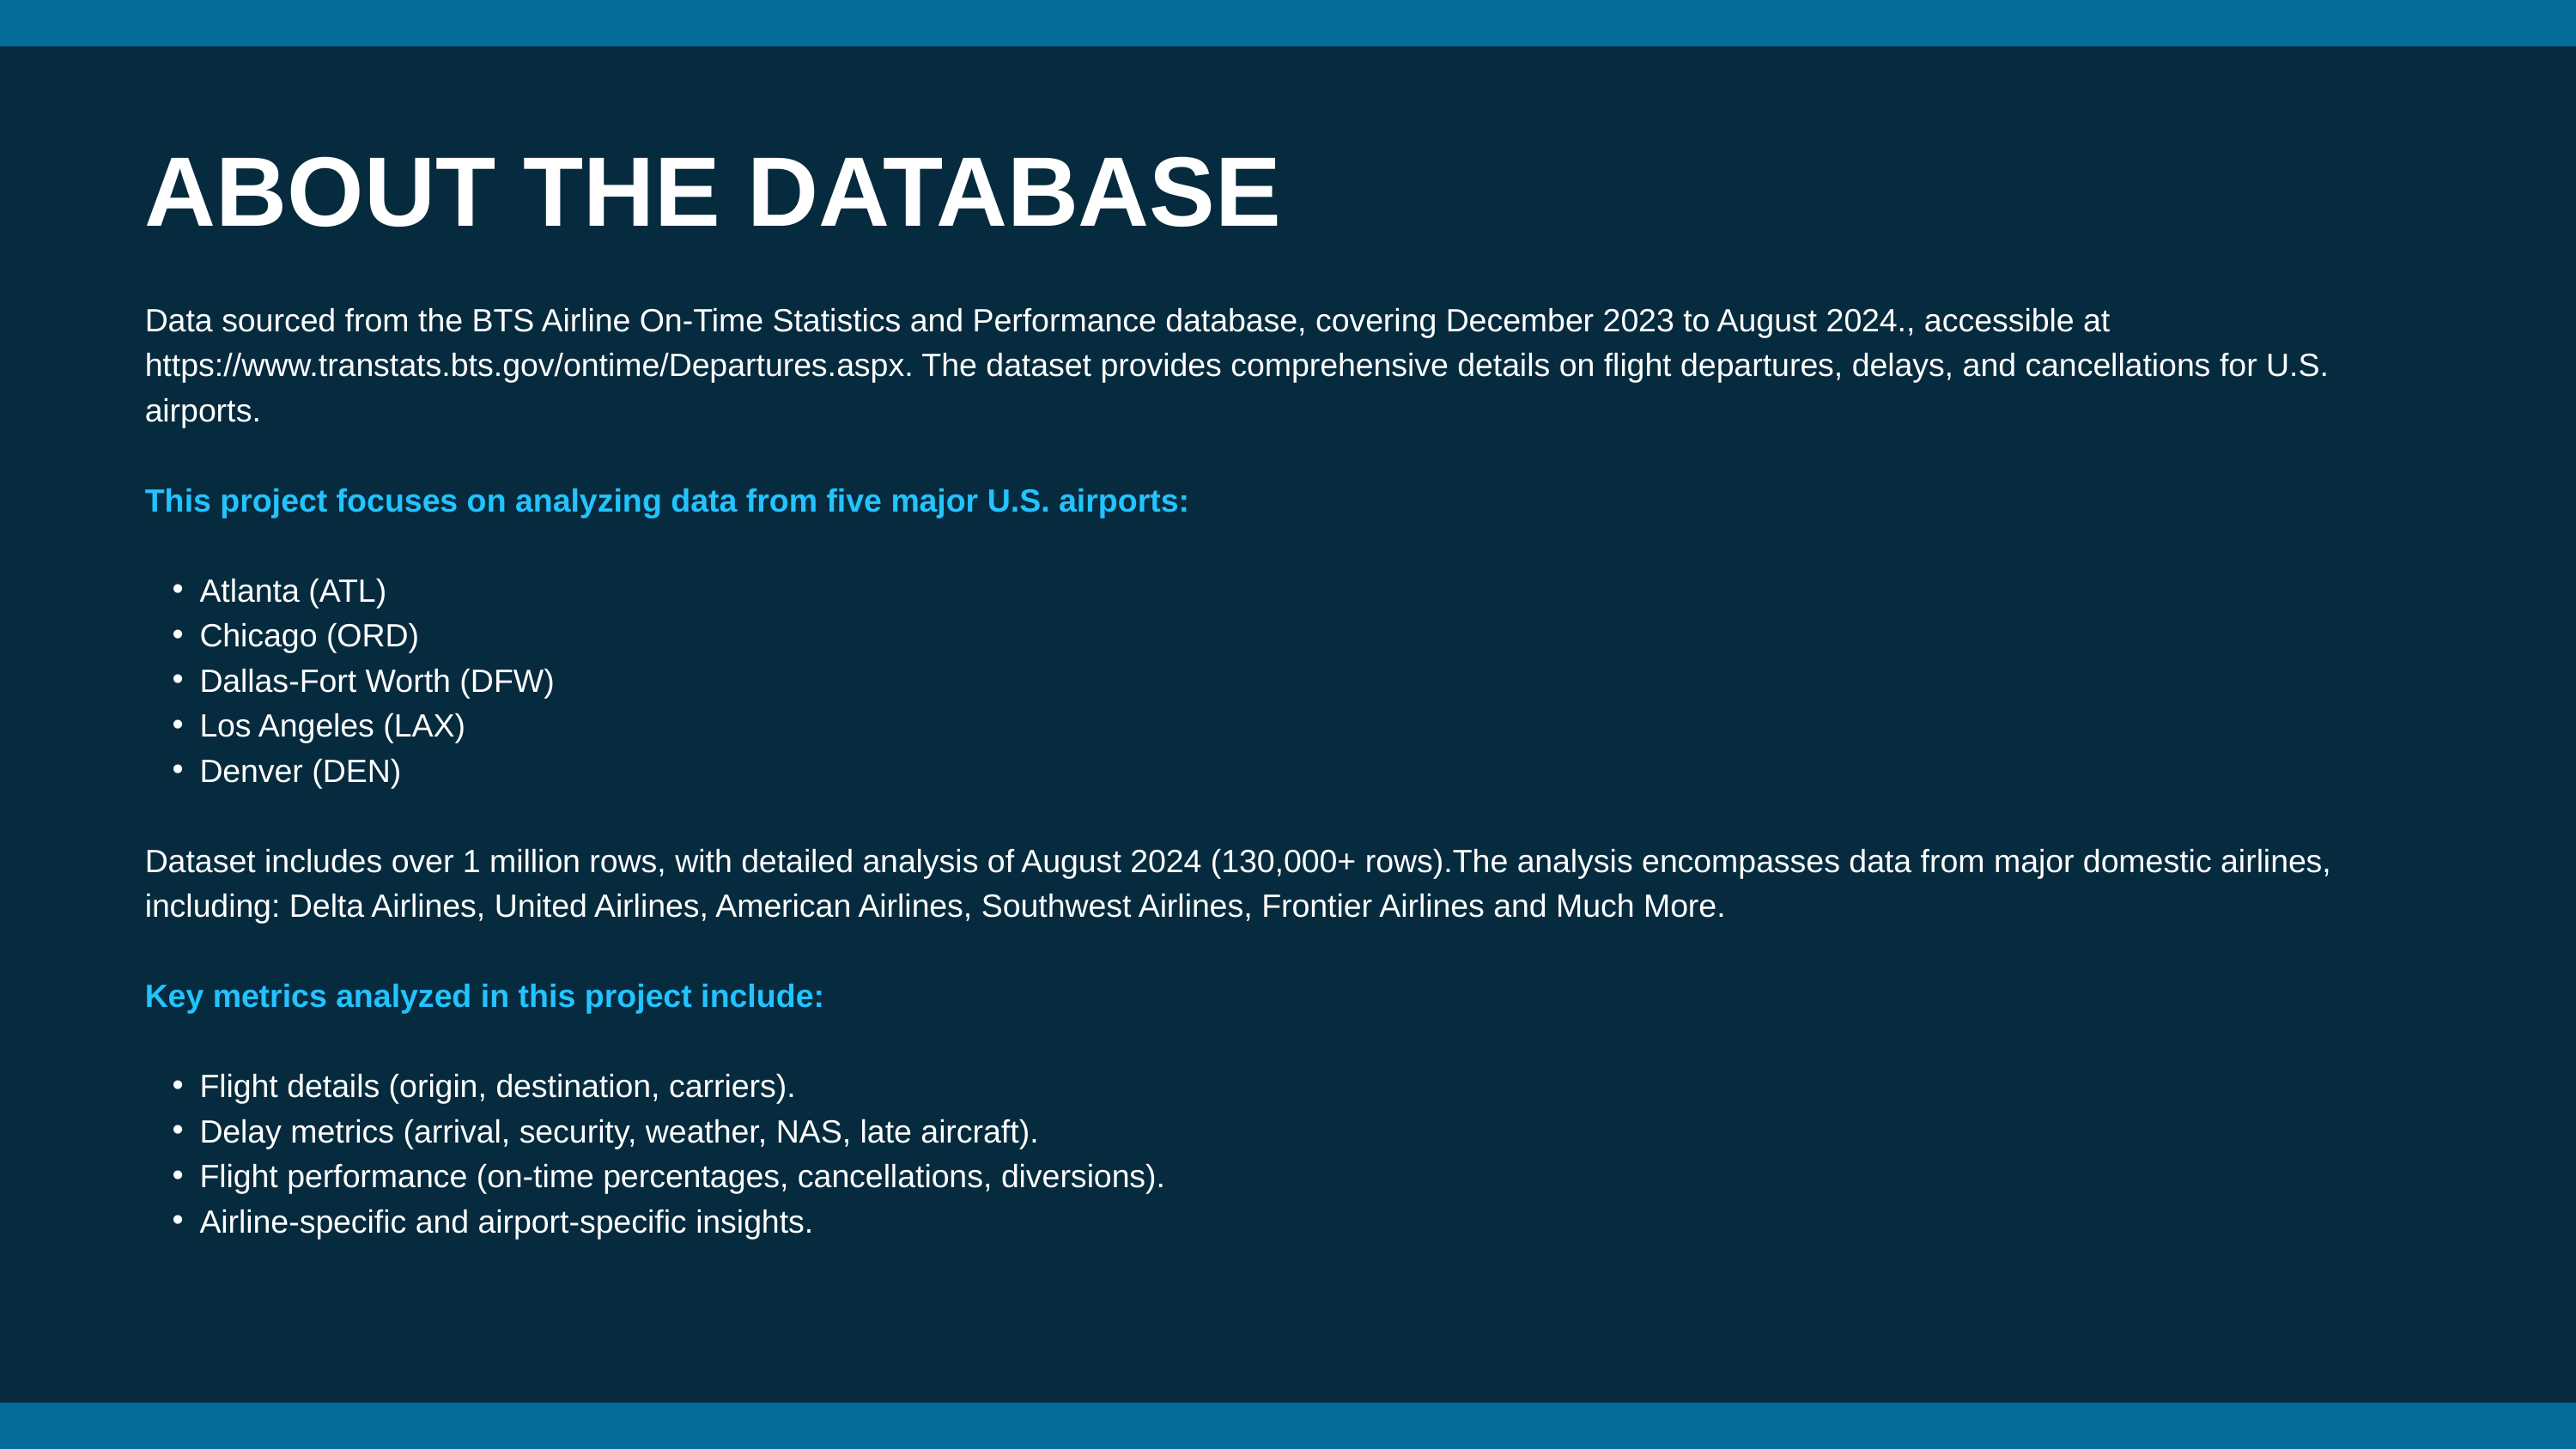

ABOUT THE DATABASE
Data sourced from the BTS Airline On-Time Statistics and Performance database, covering December 2023 to August 2024., accessible at https://www.transtats.bts.gov/ontime/Departures.aspx. The dataset provides comprehensive details on flight departures, delays, and cancellations for U.S. airports.

This project focuses on analyzing data from five major U.S. airports:

Atlanta (ATL)
Chicago (ORD)
Dallas-Fort Worth (DFW)
Los Angeles (LAX)
Denver (DEN)

Dataset includes over 1 million rows, with detailed analysis of August 2024 (130,000+ rows).The analysis encompasses data from major domestic airlines, including: Delta Airlines, United Airlines, American Airlines, Southwest Airlines, Frontier Airlines and Much More.

Key metrics analyzed in this project include:

Flight details (origin, destination, carriers).
Delay metrics (arrival, security, weather, NAS, late aircraft).
Flight performance (on-time percentages, cancellations, diversions).
Airline-specific and airport-specific insights.